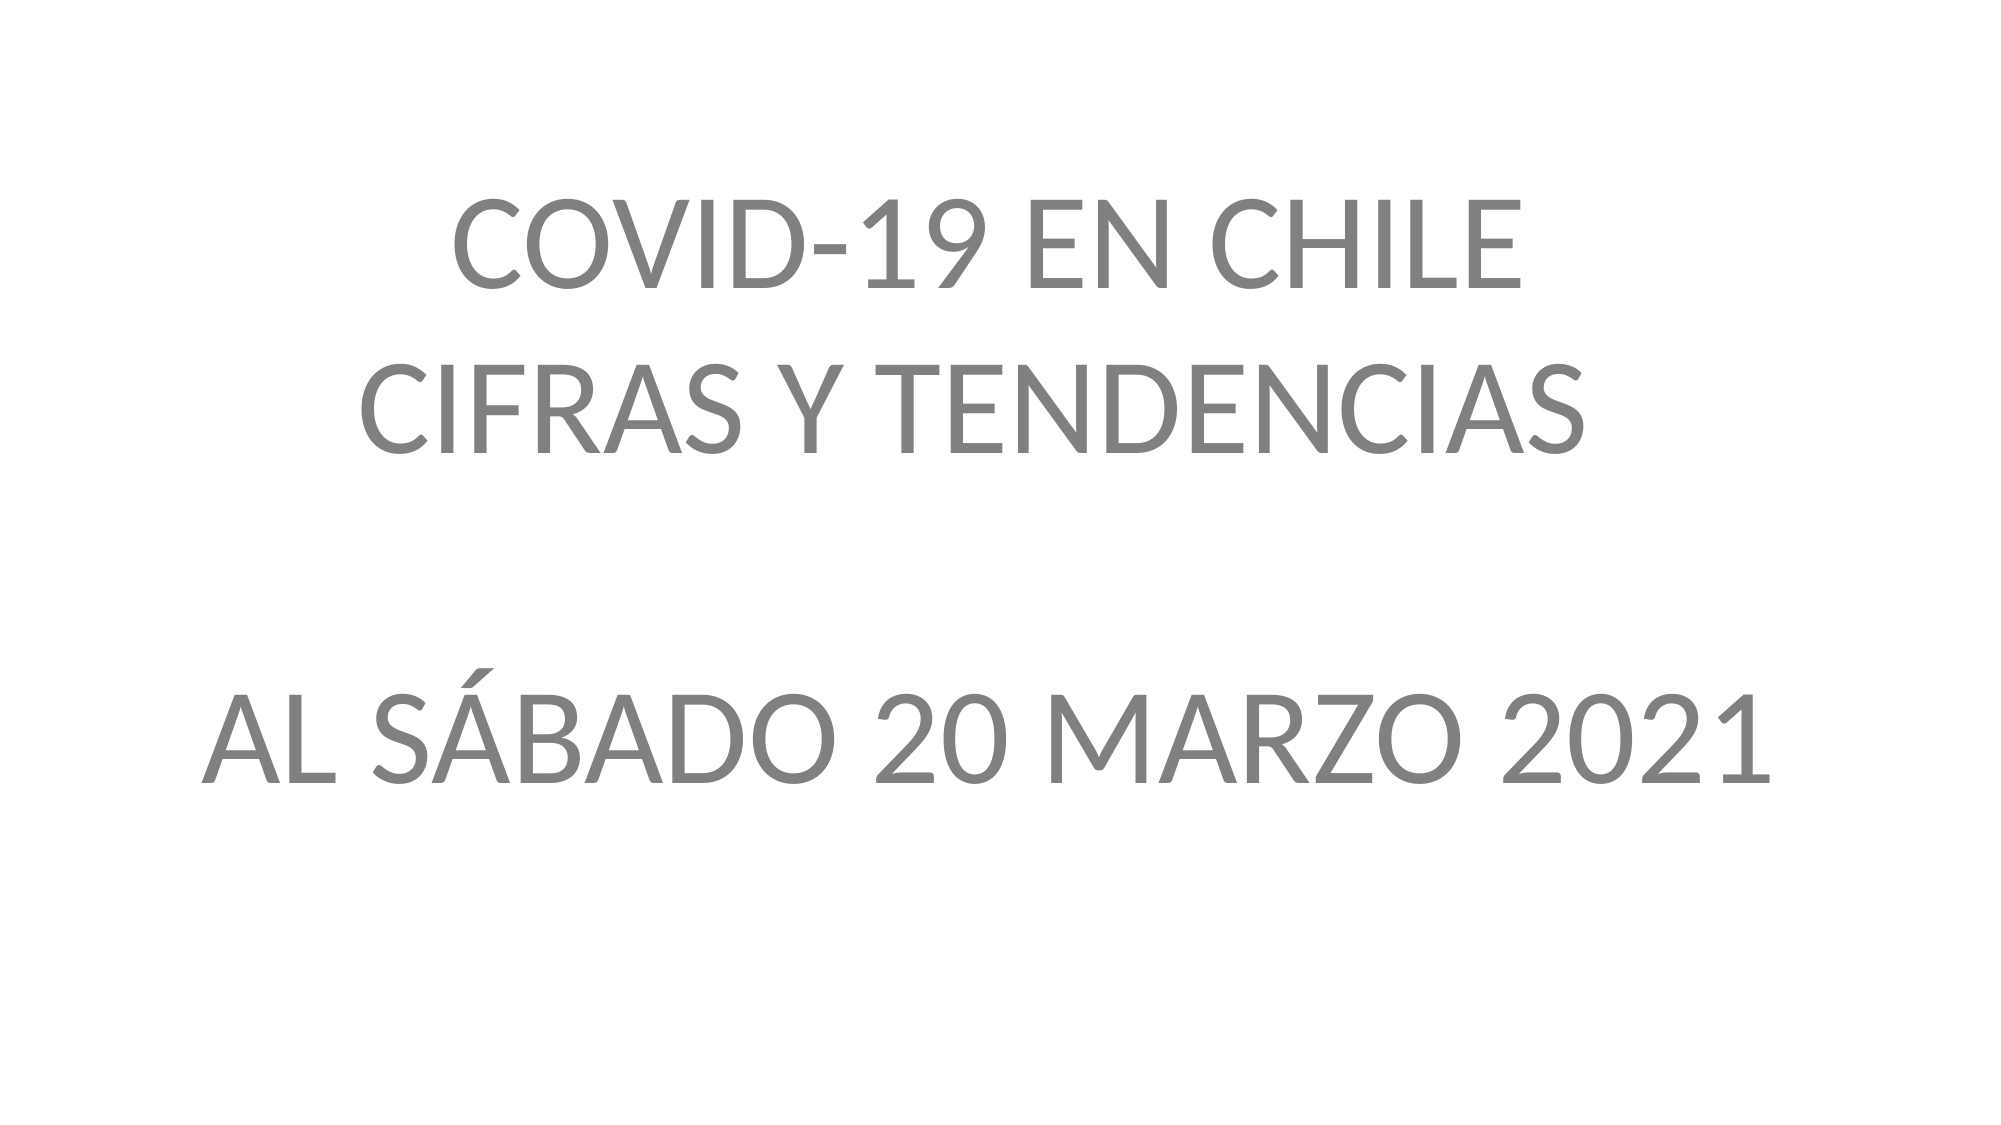

COVID-19 EN CHILE
CIFRAS Y TENDENCIAS

AL SÁBADO 20 MARZO 2021